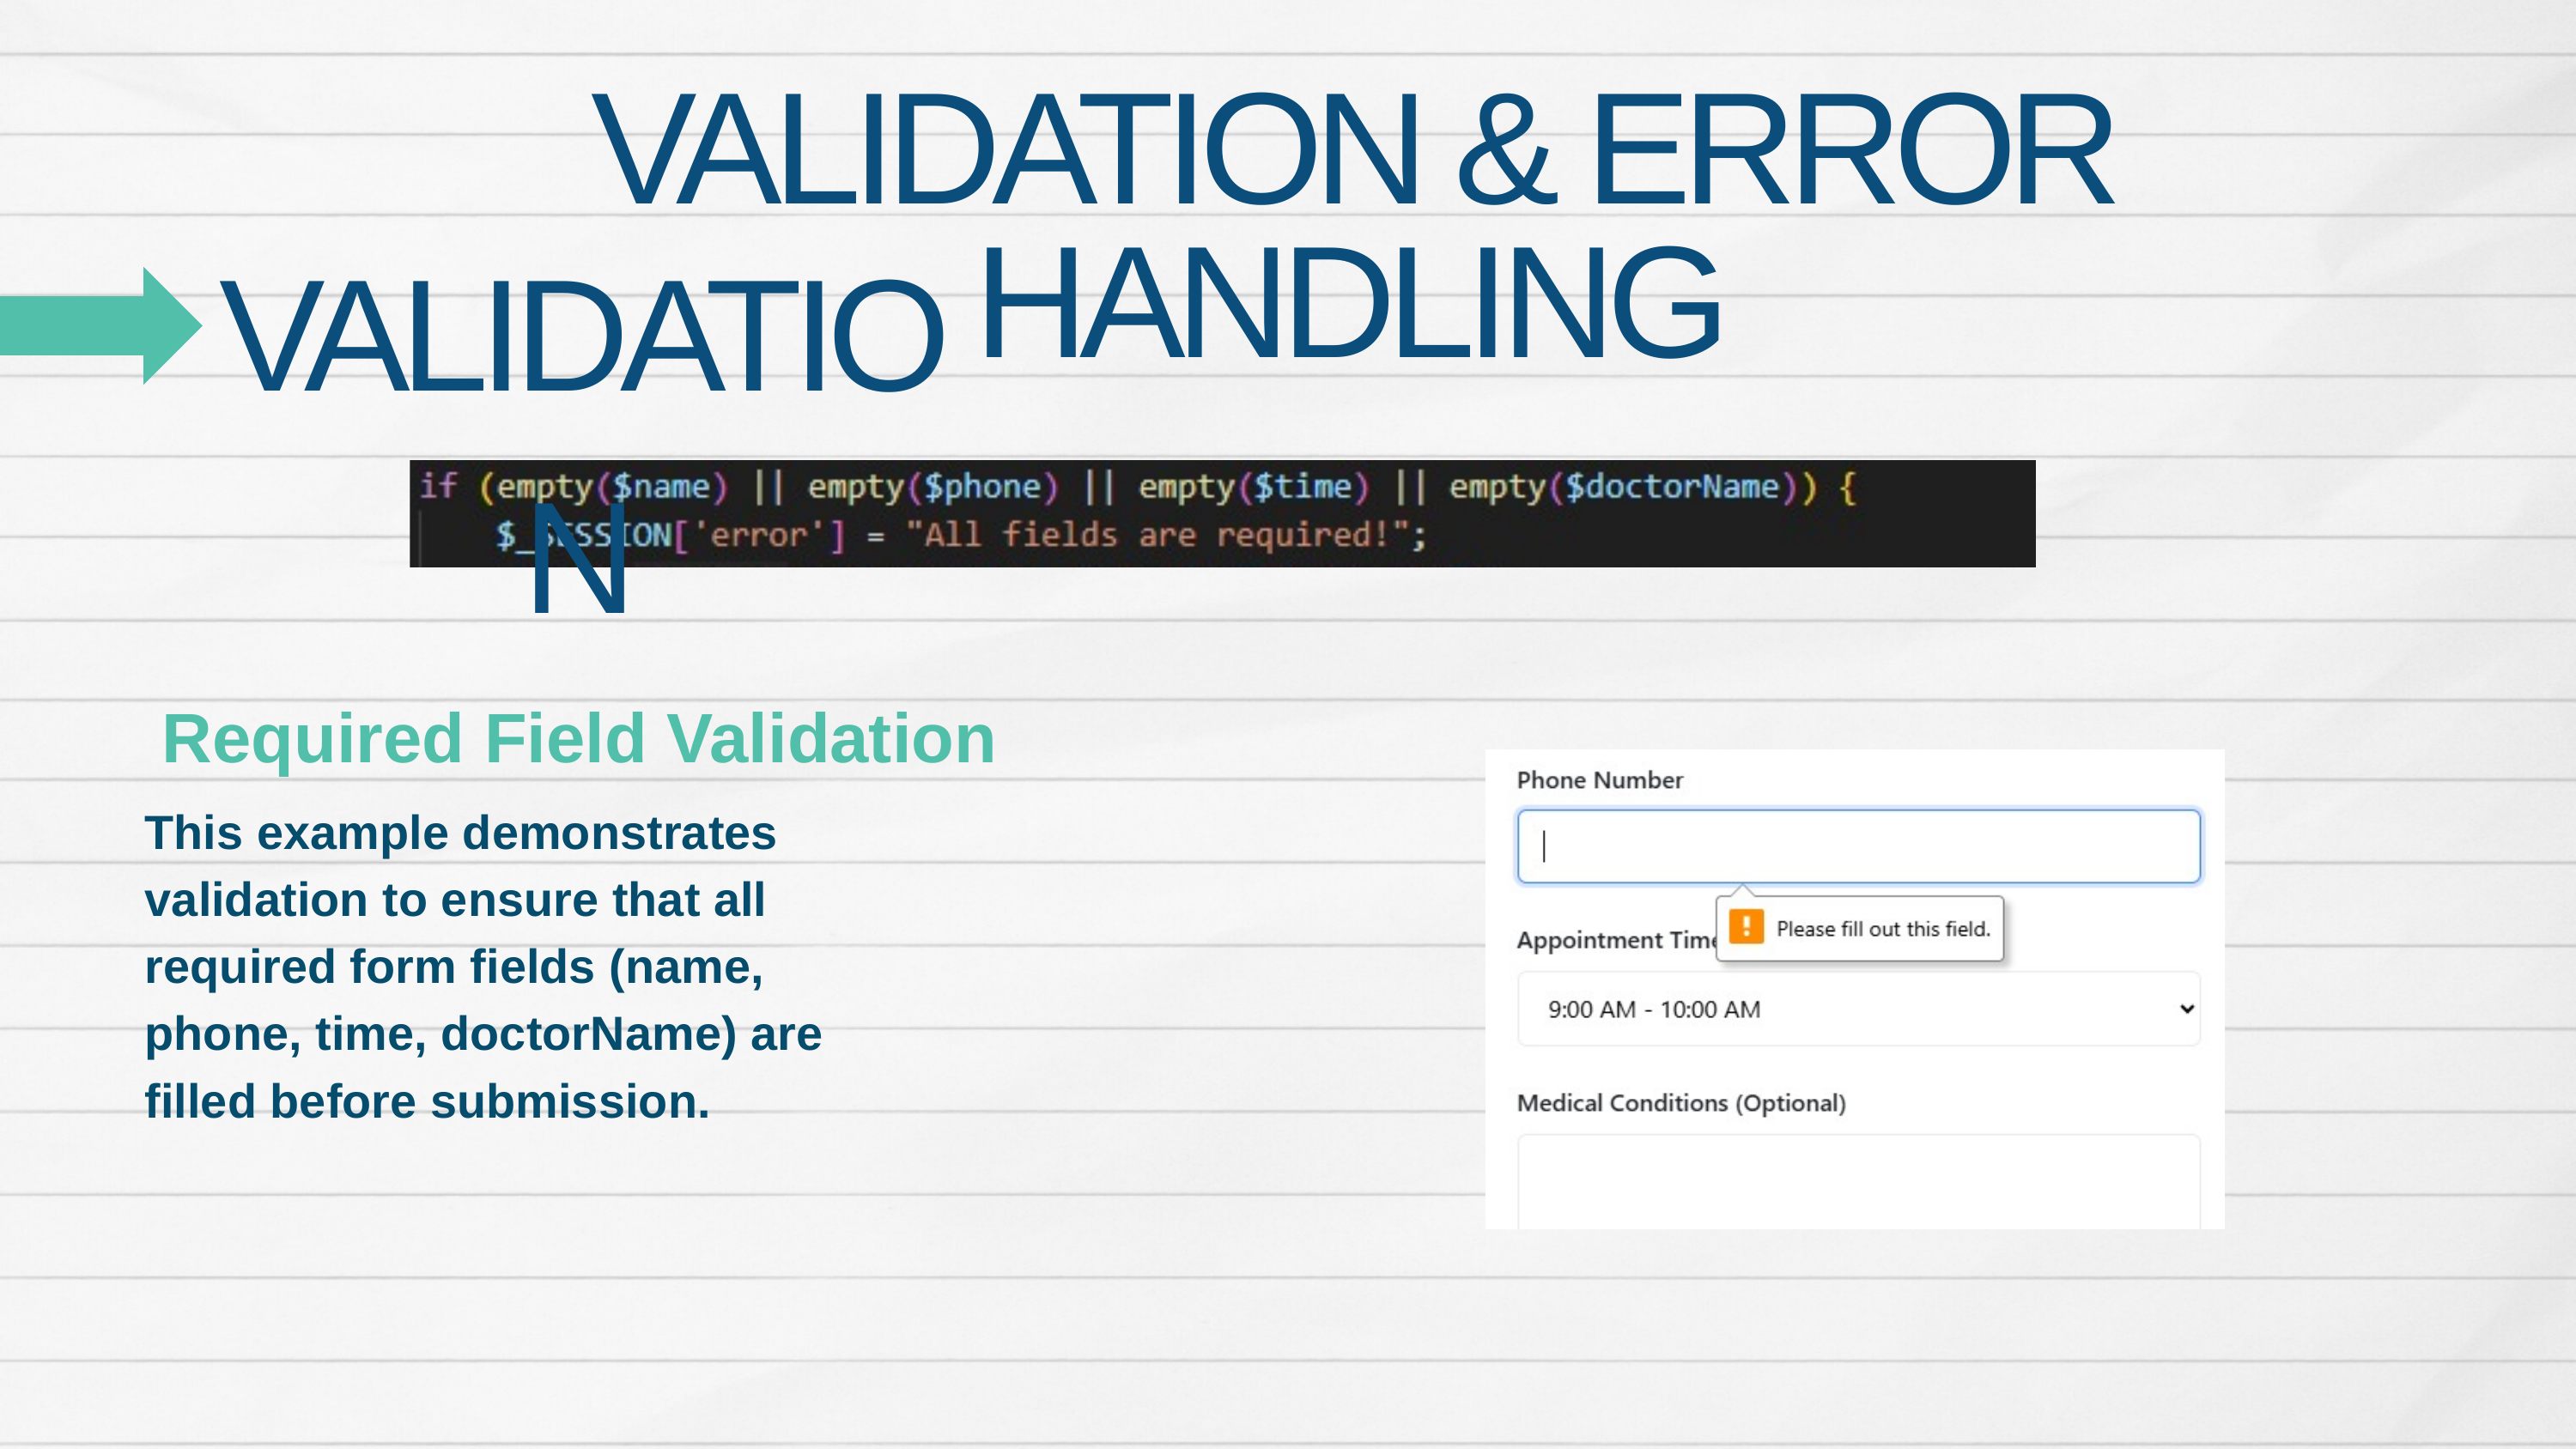

VALIDATION & ERROR HANDLING
VALIDATION

Required Field Validation

This example demonstrates validation to ensure that all required form fields (name, phone, time, doctorName) are filled before submission.